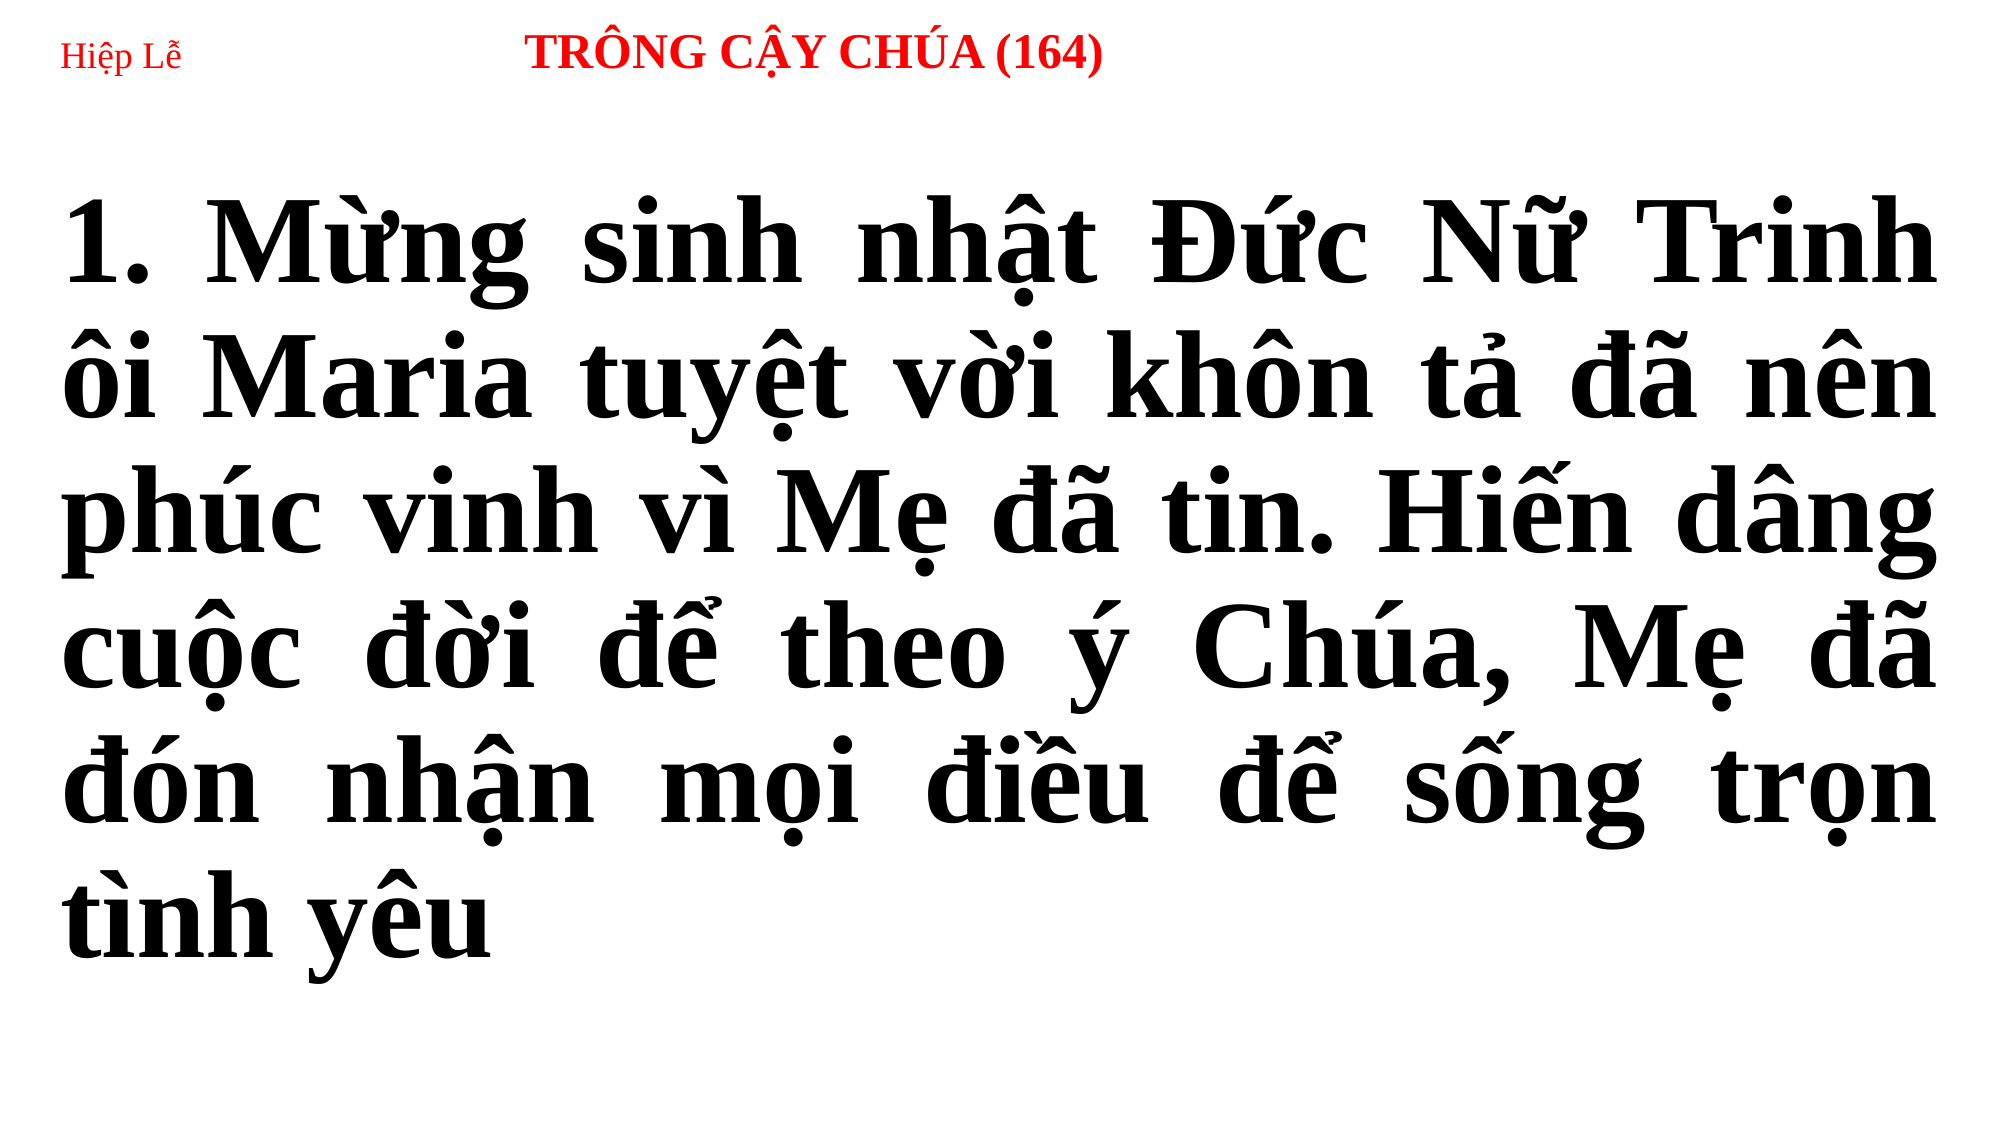

# Hiệp Lễ                                    TRÔNG CẬY CHÚA (164)
1. Mừng sinh nhật Đức Nữ Trinh ôi Maria tuyệt vời khôn tả đã nên phúc vinh vì Mẹ đã tin. Hiến dâng cuộc đời để theo ý Chúa, Mẹ đã đón nhận mọi điều để sống trọn tình yêu